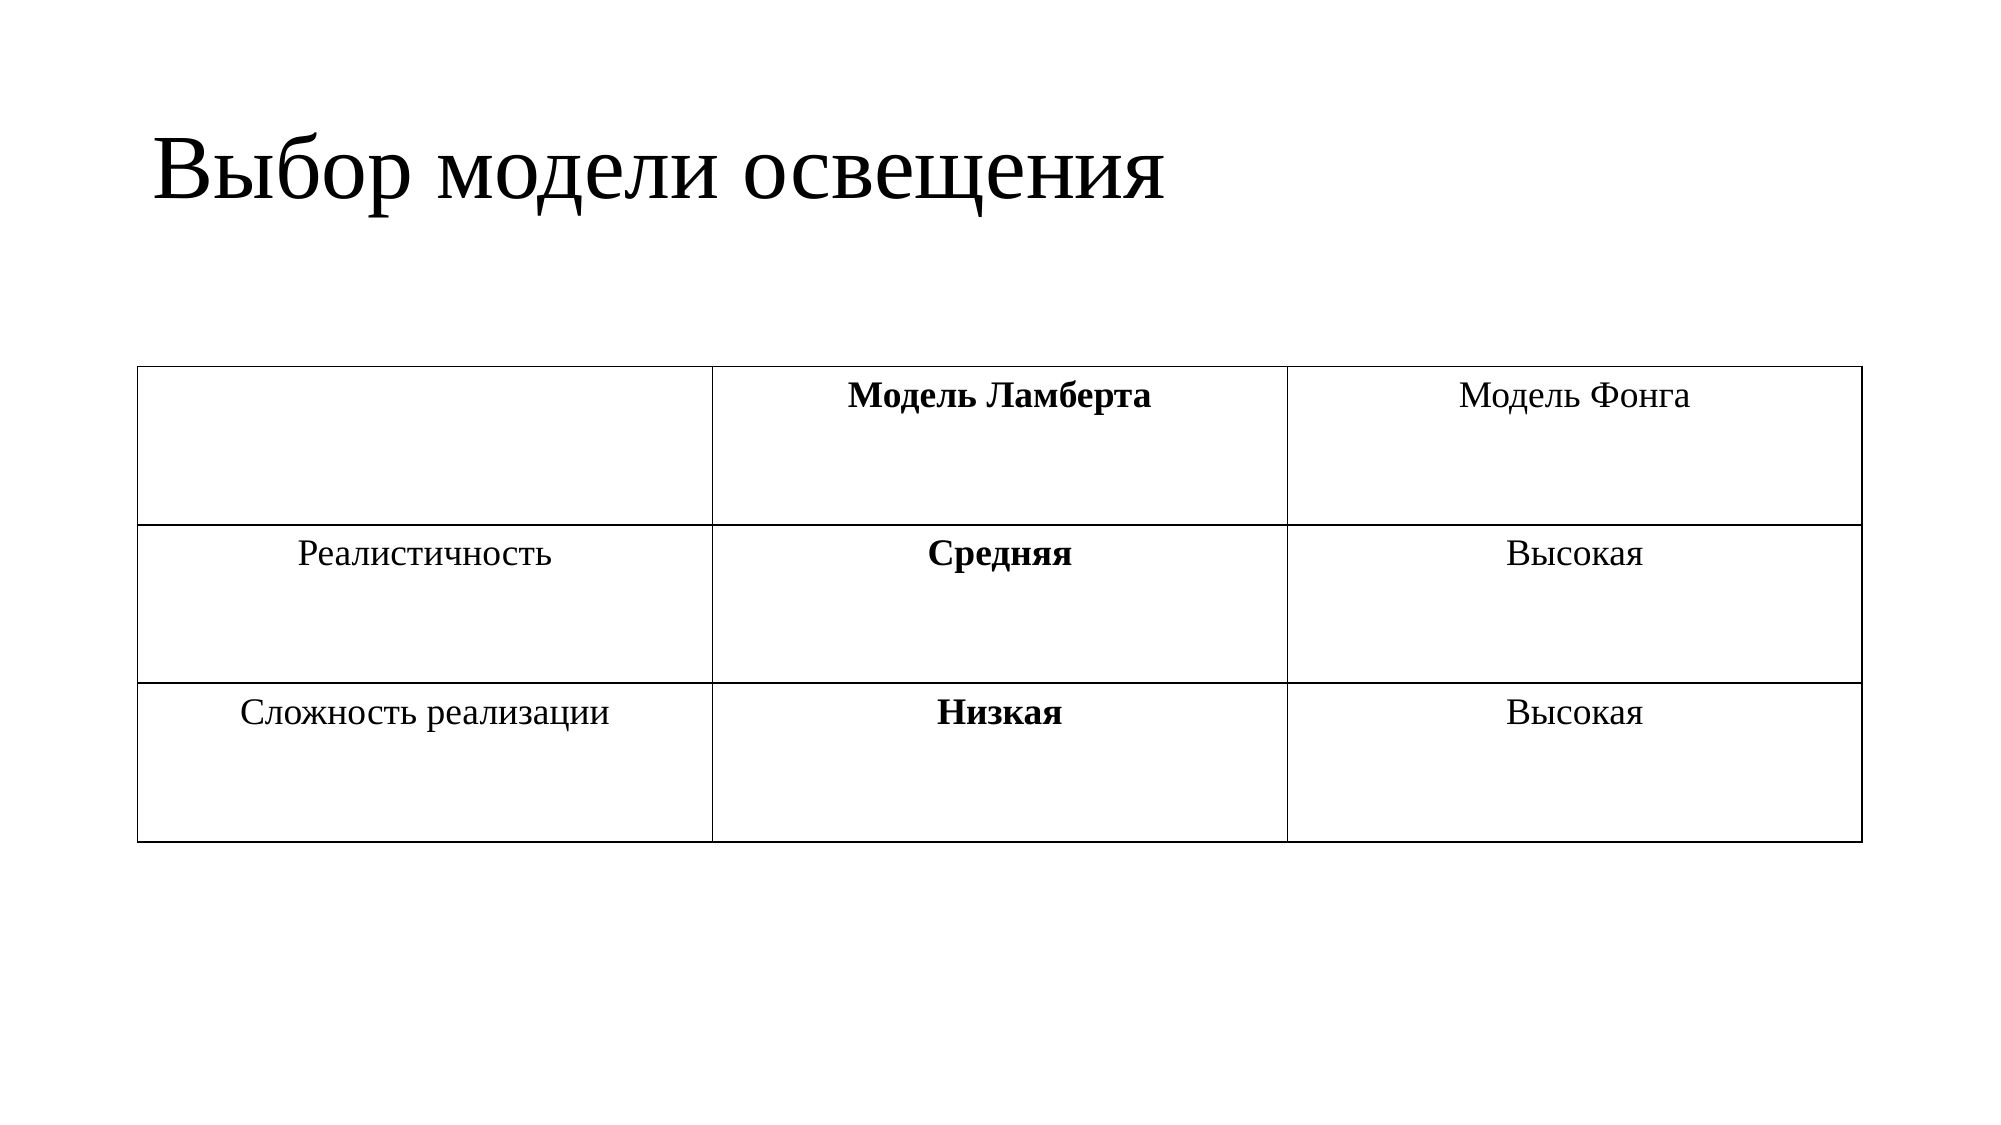

# Выбор модели освещения
|  | Модель Ламберта | Модель Фонга |
| --- | --- | --- |
| Реалистичность | Средняя | Высокая |
| Сложность реализации | Низкая | Высокая |